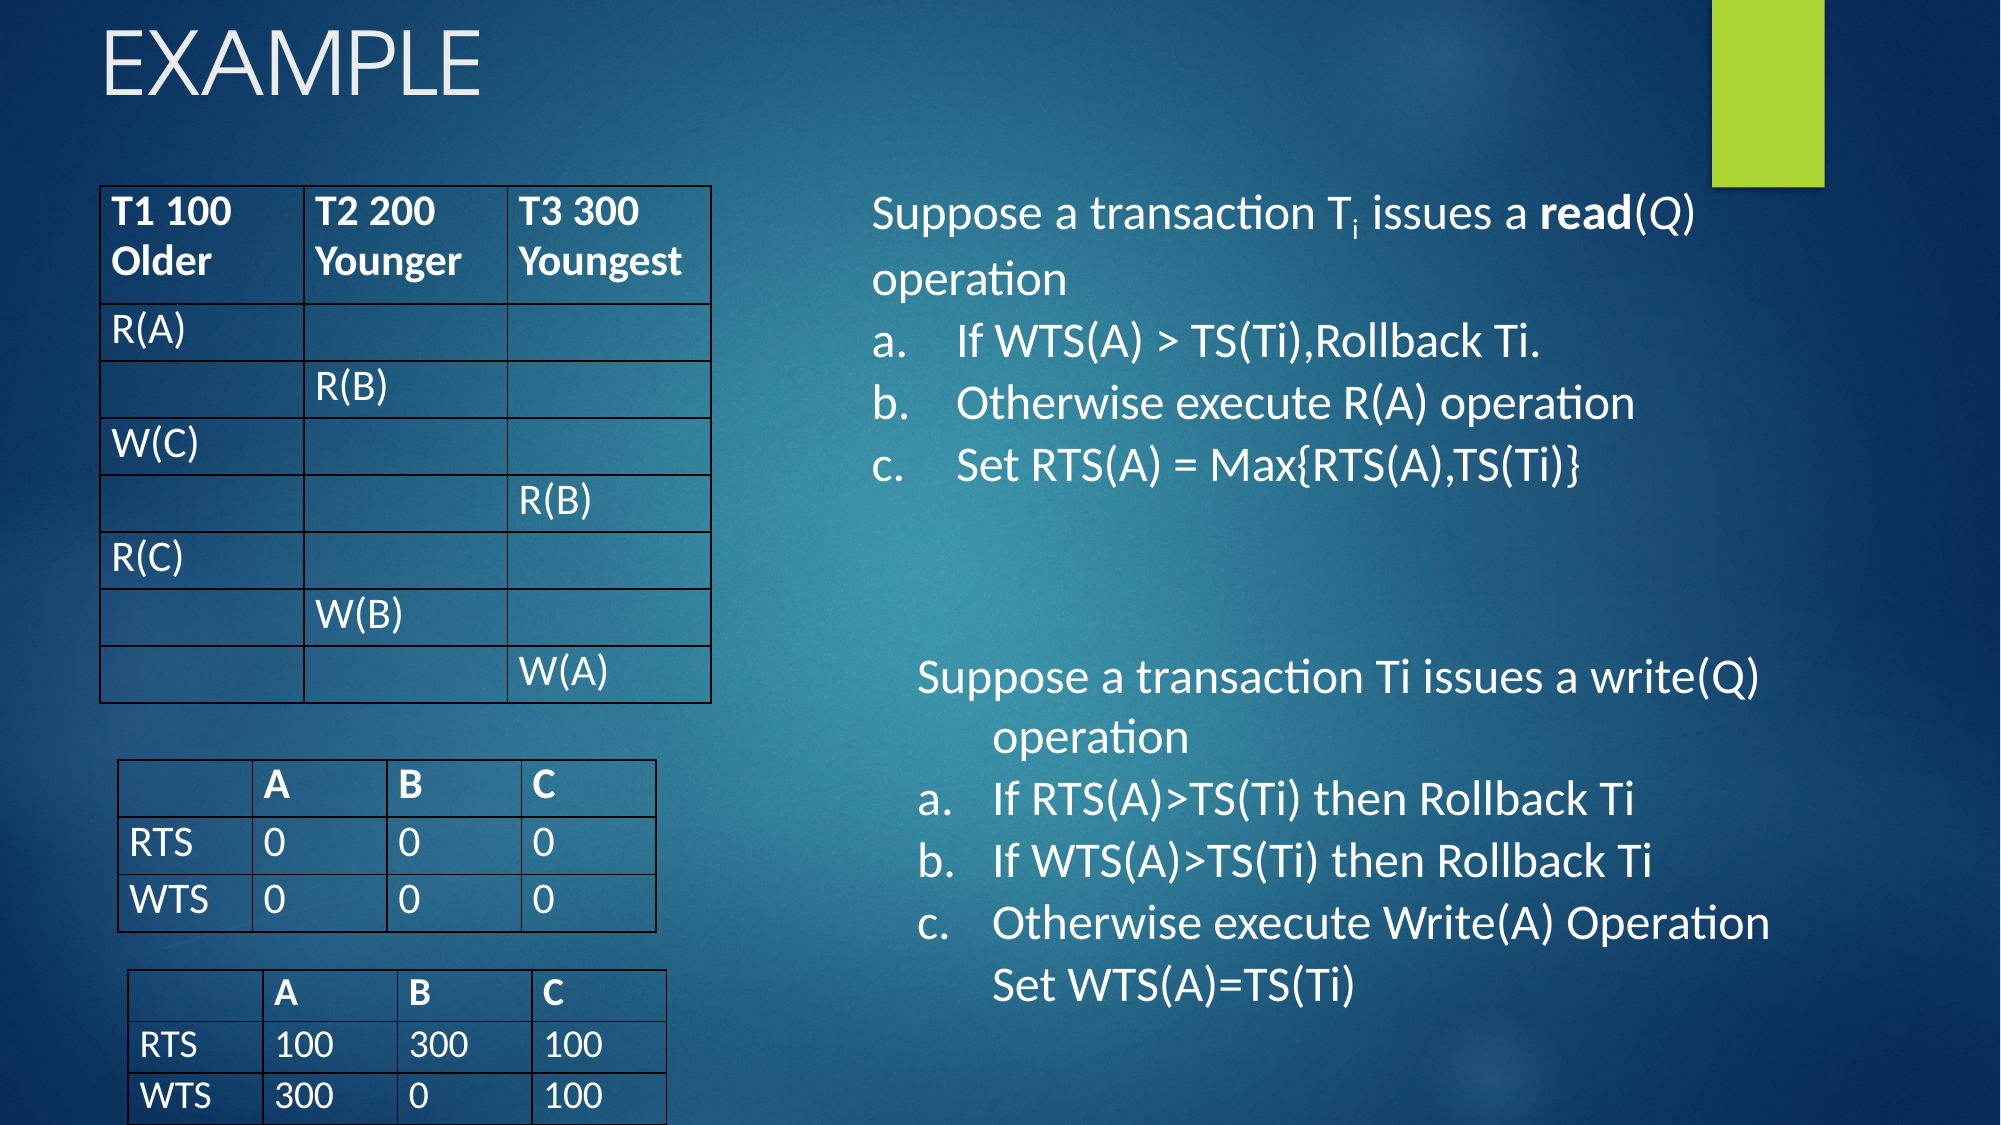

# EXAMPLE
Suppose a transaction Ti issues a read(Q) operation
If WTS(A) > TS(Ti),Rollback Ti.
Otherwise execute R(A) operation
Set RTS(A) = Max{RTS(A),TS(Ti)}

| T1 100 Older | T2 200 Younger | T3 300 Youngest |
| --- | --- | --- |
| R(A) |  |  |
|  | R(B) |  |
| W(C) |  |  |
|  |  | R(B) |
| R(C) |  |  |
|  | W(B) |  |
|  |  | W(A) |
Suppose a transaction Ti issues a write(Q) operation
If RTS(A)>TS(Ti) then Rollback Ti
If WTS(A)>TS(Ti) then Rollback Ti
Otherwise execute Write(A) Operation
Set WTS(A)=TS(Ti)
|  | A | B | C |
| --- | --- | --- | --- |
| RTS | 0 | 0 | 0 |
| WTS | 0 | 0 | 0 |
|  | A | B | C |
| --- | --- | --- | --- |
| RTS | 100 | 300 | 100 |
| WTS | 300 | 0 | 100 |